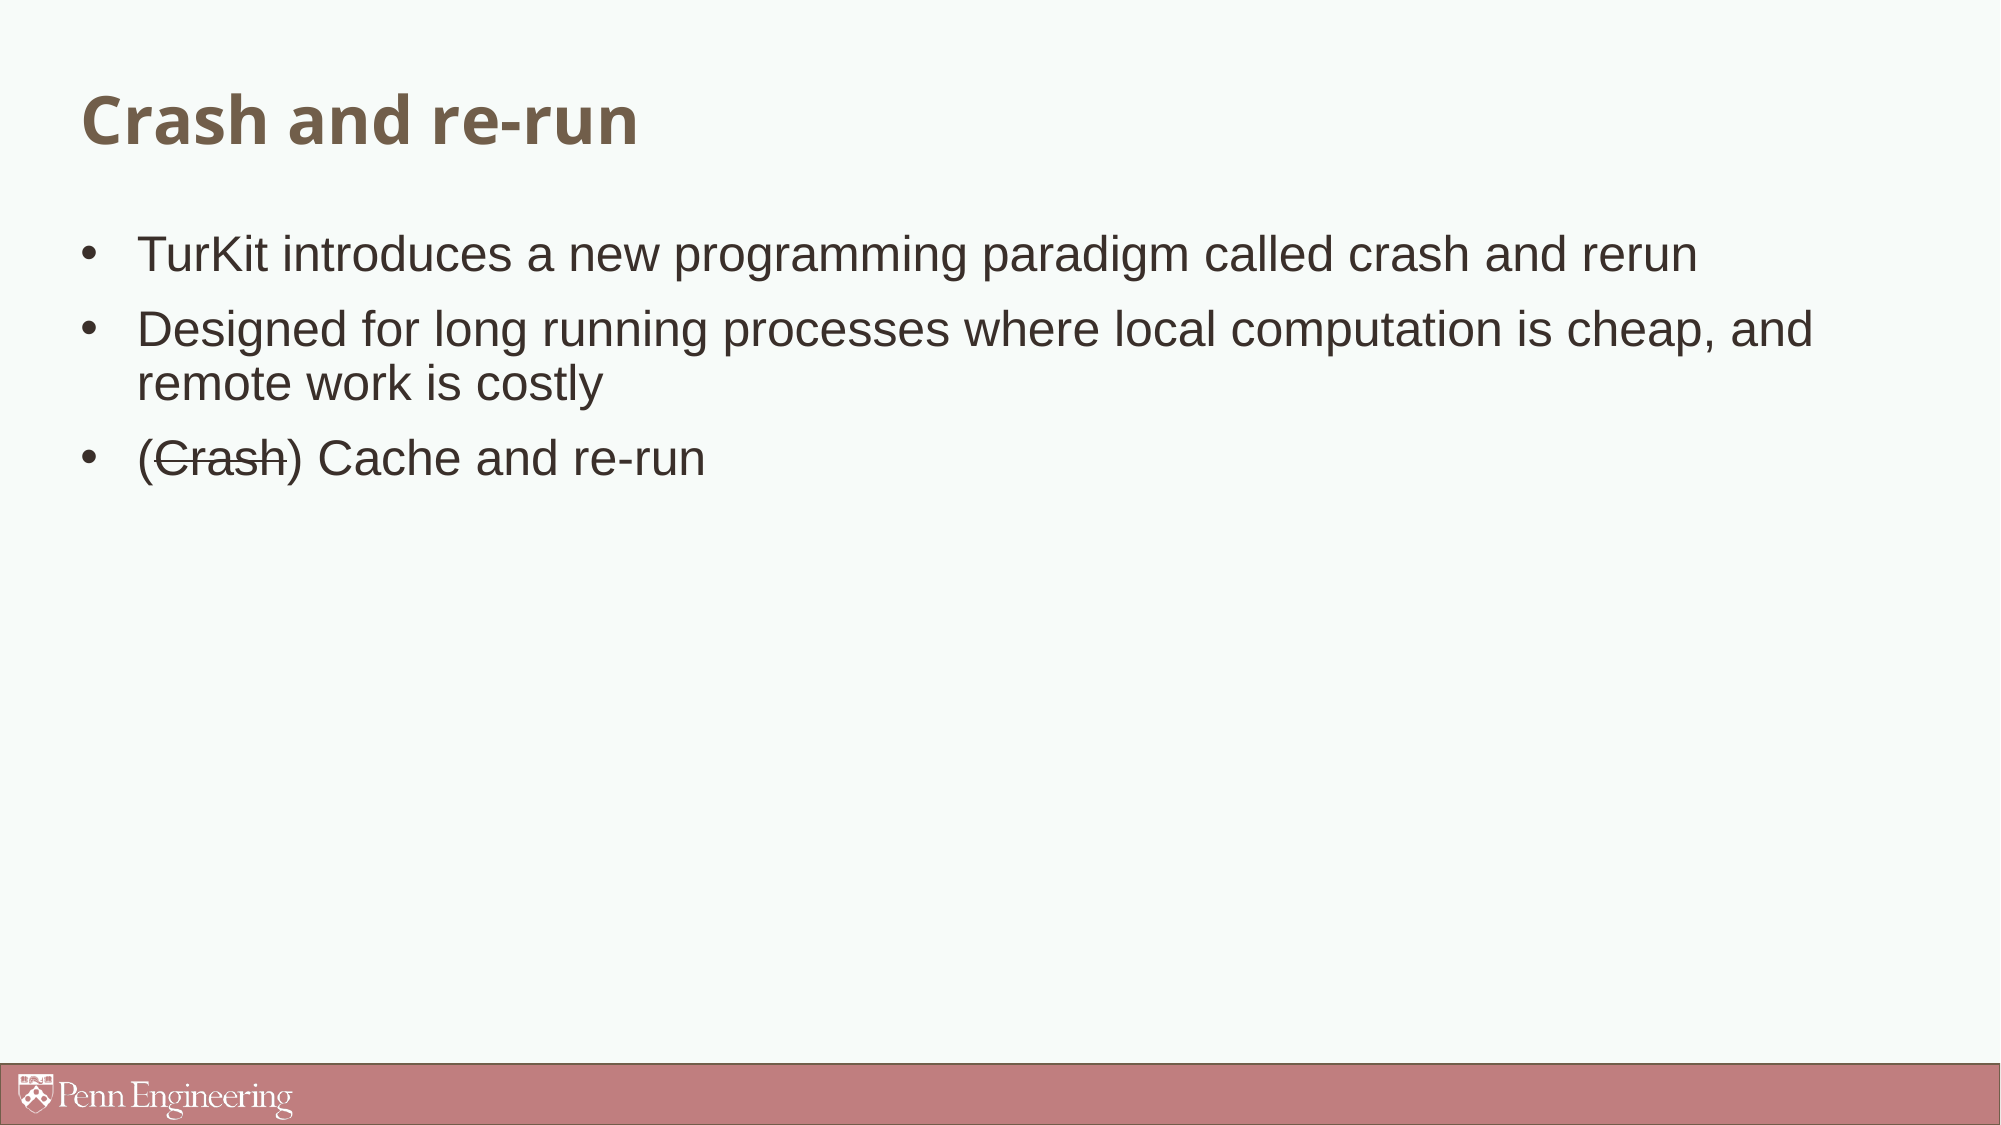

# Crash and re-run
TurKit introduces a new programming paradigm called crash and rerun
Designed for long running processes where local computation is cheap, and remote work is costly
(Crash) Cache and re-run